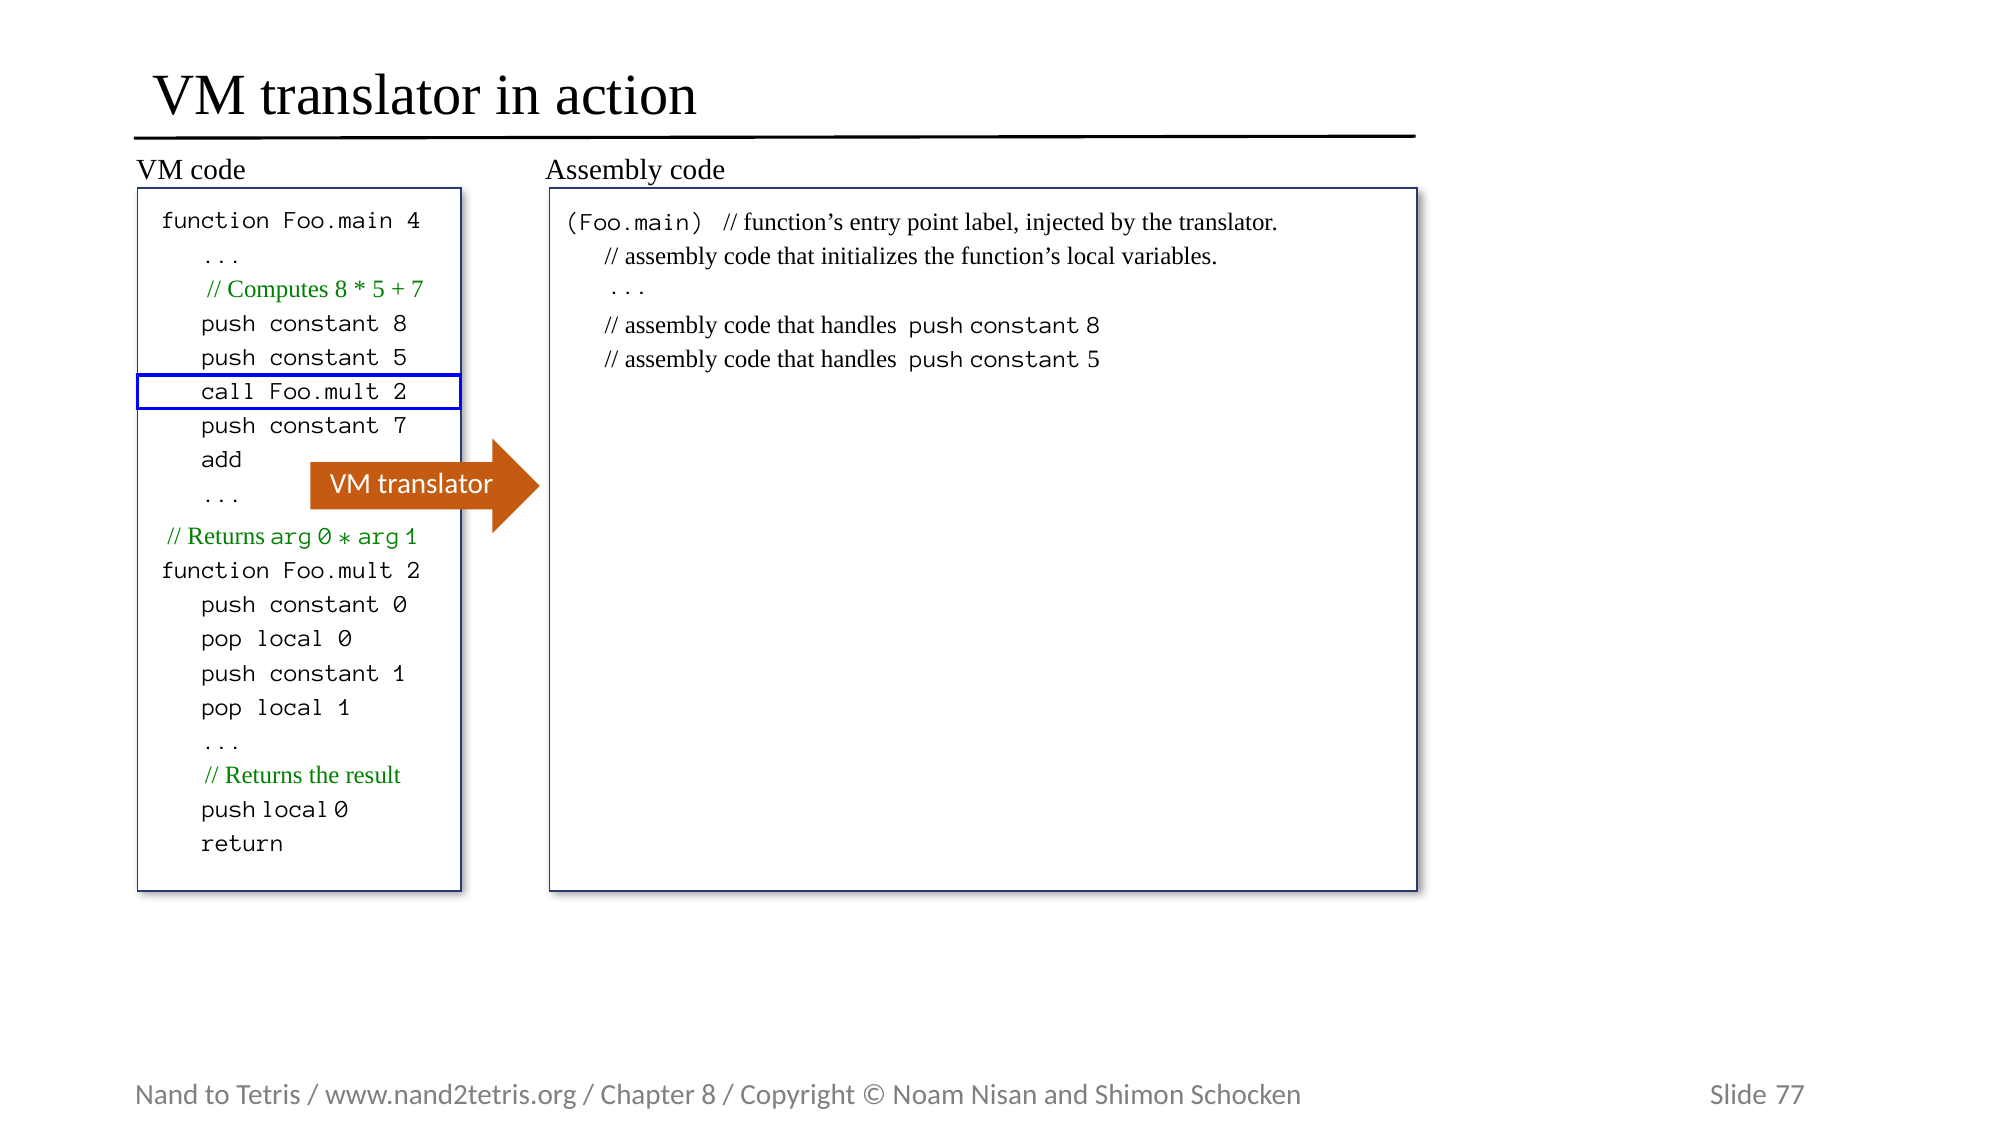

# VM translator in action
VM code
Assembly code
function Foo.main 4
   ...
        // Computes 8 * 5 + 7
   push constant 8
   push constant 5
   call Foo.mult 2
   push constant 7
   add
   ...
 // Returns arg 0 * arg 1
function Foo.mult 2
   push constant 0
   pop local 0
   push constant 1
   pop local 1
   ...
       // Returns the result
   push local 0
   return
(Foo.main)   // function’s entry point label, injected by the translator.
      // assembly code that initializes the function’s local variables.
   ...
      // assembly code that handles  push constant 8
      // assembly code that handles  push constant 5

VM translator